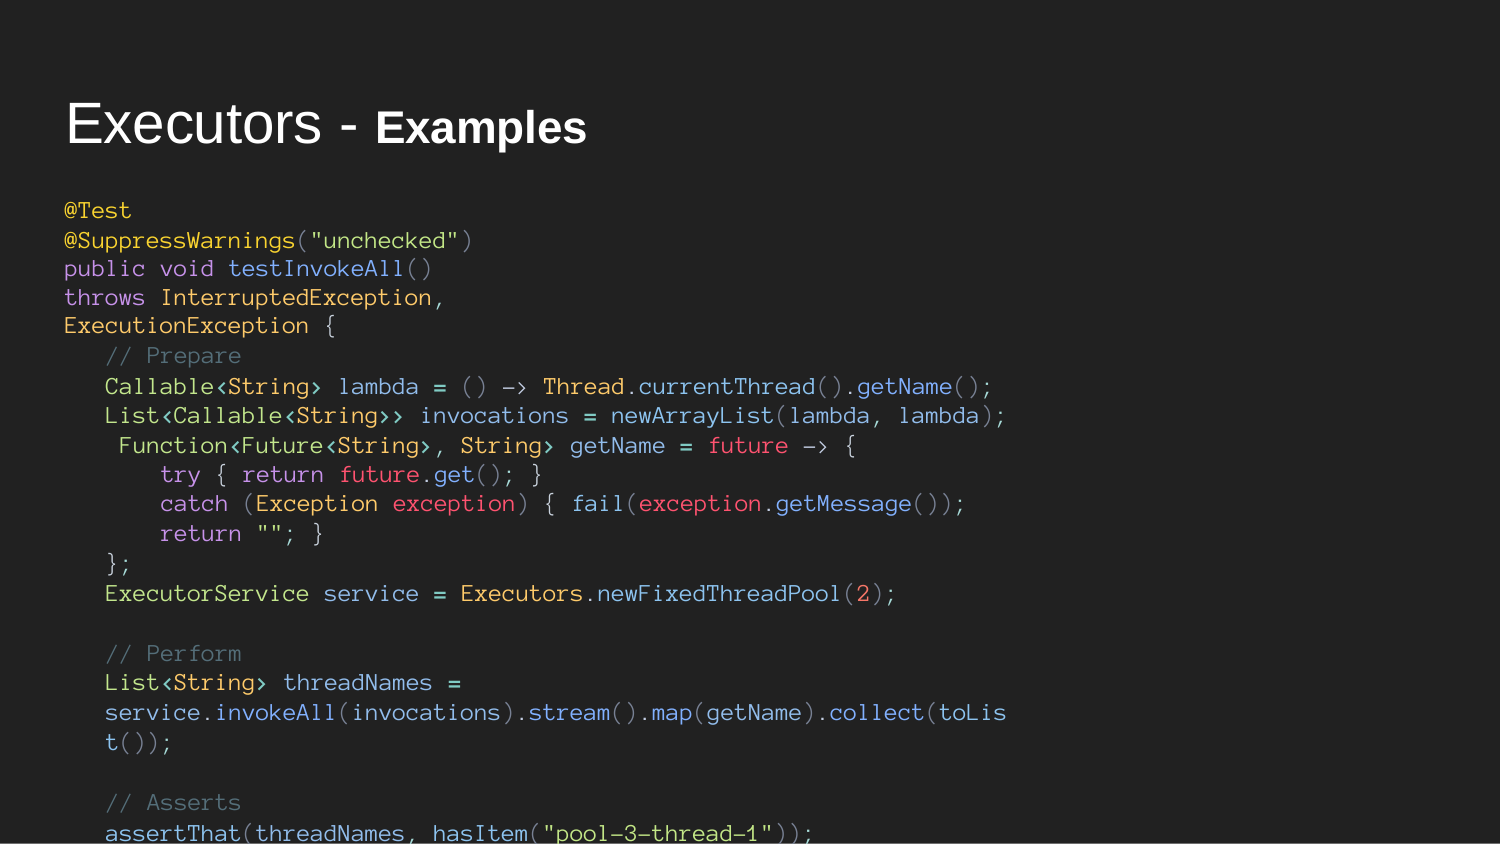

# Executors - Examples
@Test  @SuppressWarnings("unchecked")
public void testInvokeAll() throws InterruptedException, ExecutionException {
// Prepare
Callable<String> lambda = () -> Thread.currentThread().getName();  List<Callable<String>> invocations = newArrayList(lambda, lambda);  Function<Future<String>, String> getName = future -> {
try { return future.get(); }
catch (Exception exception) { fail(exception.getMessage()); return ""; }
};
ExecutorService service = Executors.newFixedThreadPool(2);

// Perform
List<String> threadNames = service.invokeAll(invocations).stream().map(getName).collect(toList());

// Asserts
assertThat(threadNames, hasItem("pool-3-thread-1"));  assertThat(threadNames, hasItem("pool-3-thread-2"));
}